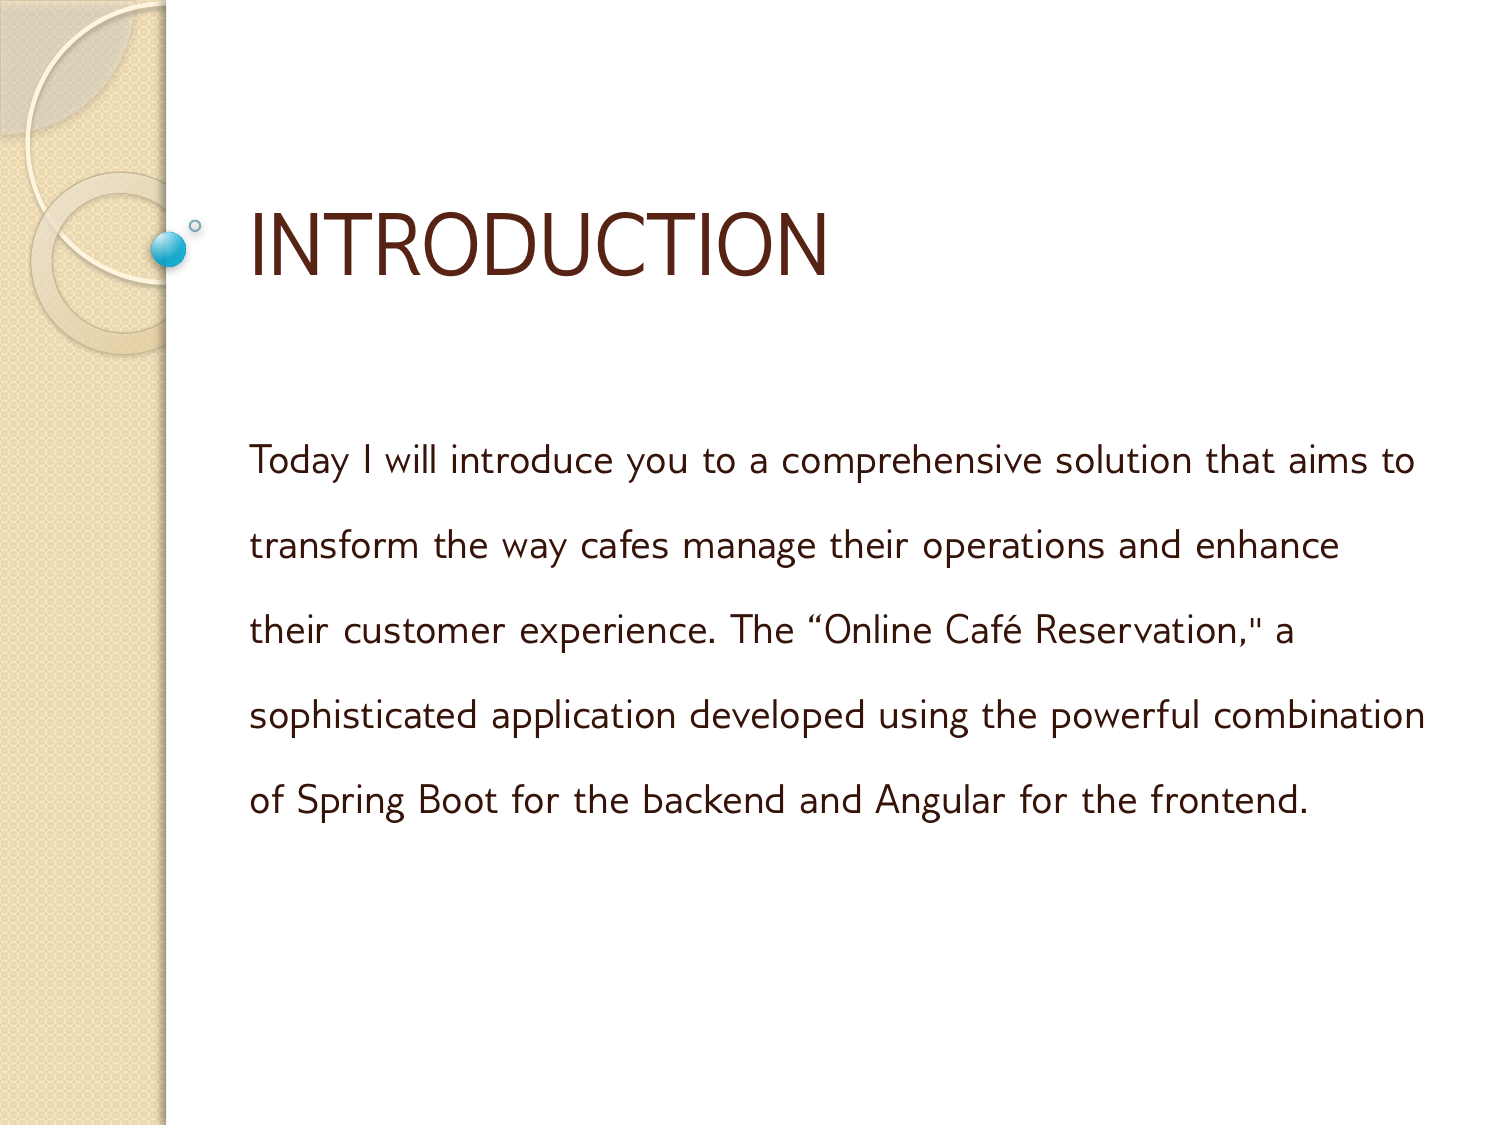

# INTRODUCTION
Today I will introduce you to a comprehensive solution that aims to transform the way cafes manage their operations and enhance their customer experience. The “Online Café Reservation," a sophisticated application developed using the powerful combination of Spring Boot for the backend and Angular for the frontend.